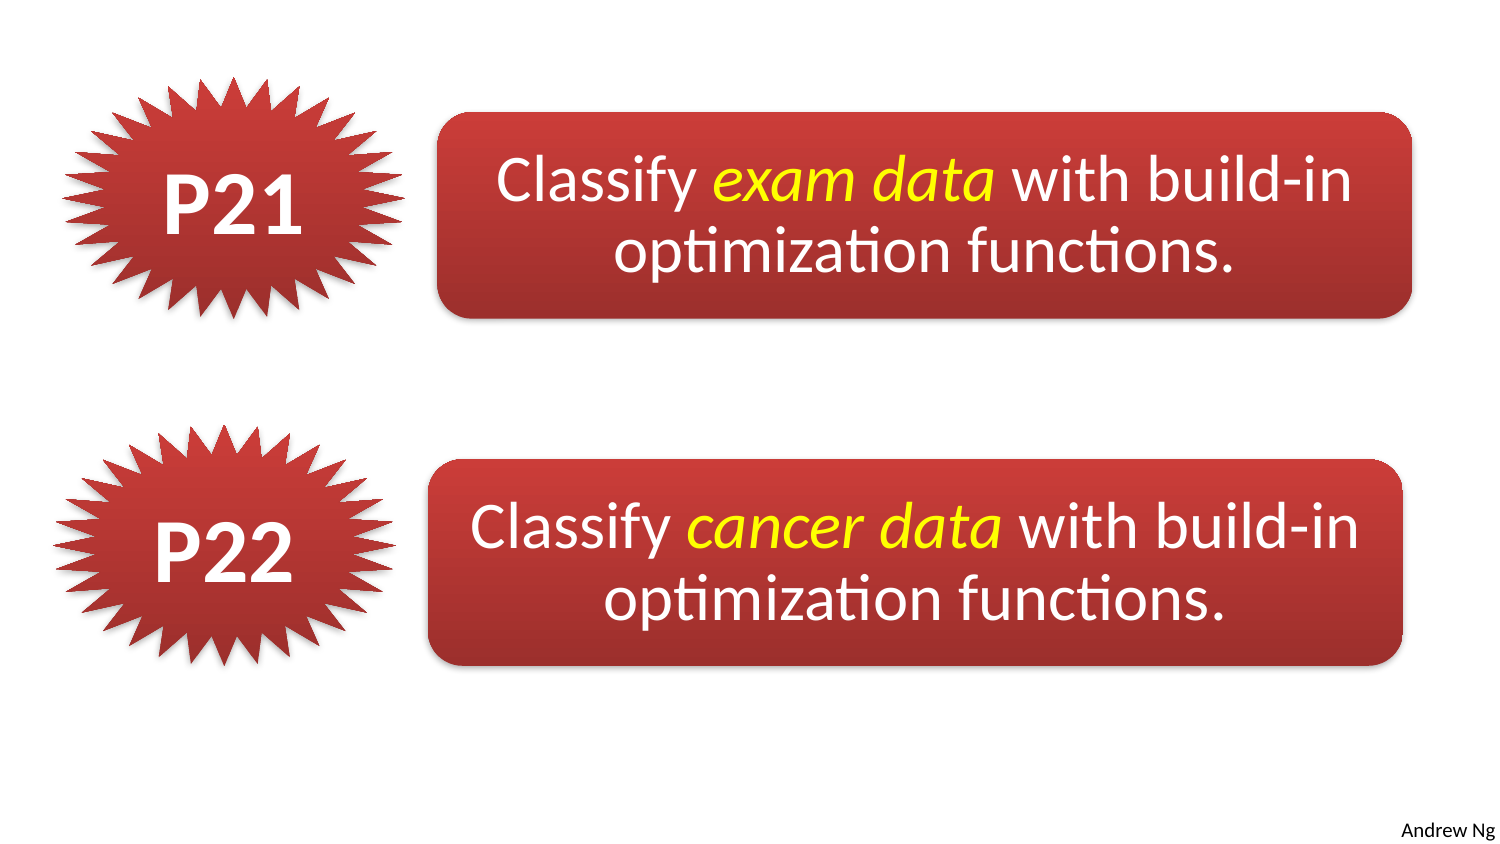

P21

Classify exam data with build-in optimization functions.
P22

Classify cancer data with build-in optimization functions.